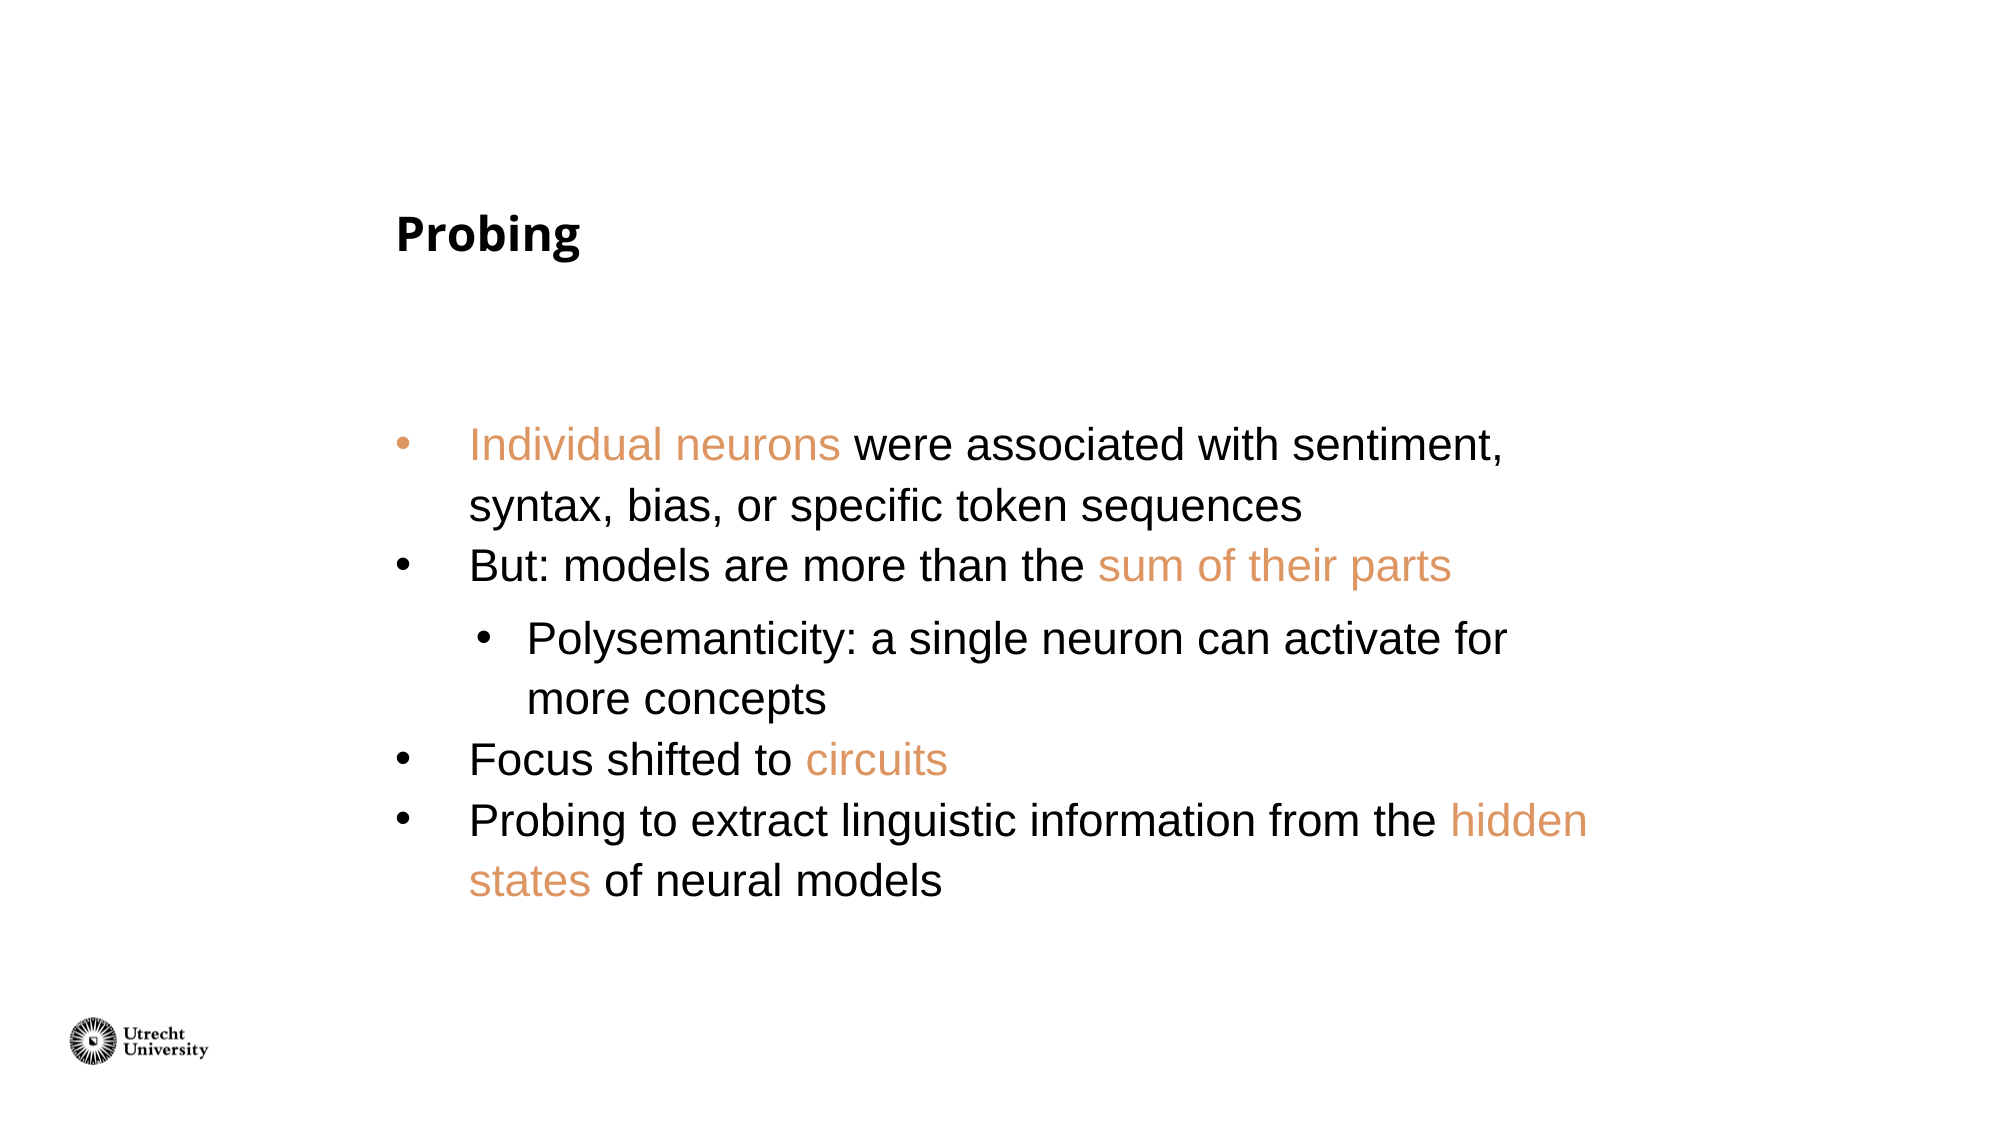

# Probing
Individual neurons were associated with sentiment, syntax, bias, or specific token sequences
But: models are more than the sum of their parts
Polysemanticity: a single neuron can activate for more concepts
Focus shifted to circuits
Probing to extract linguistic information from the hidden states of neural models